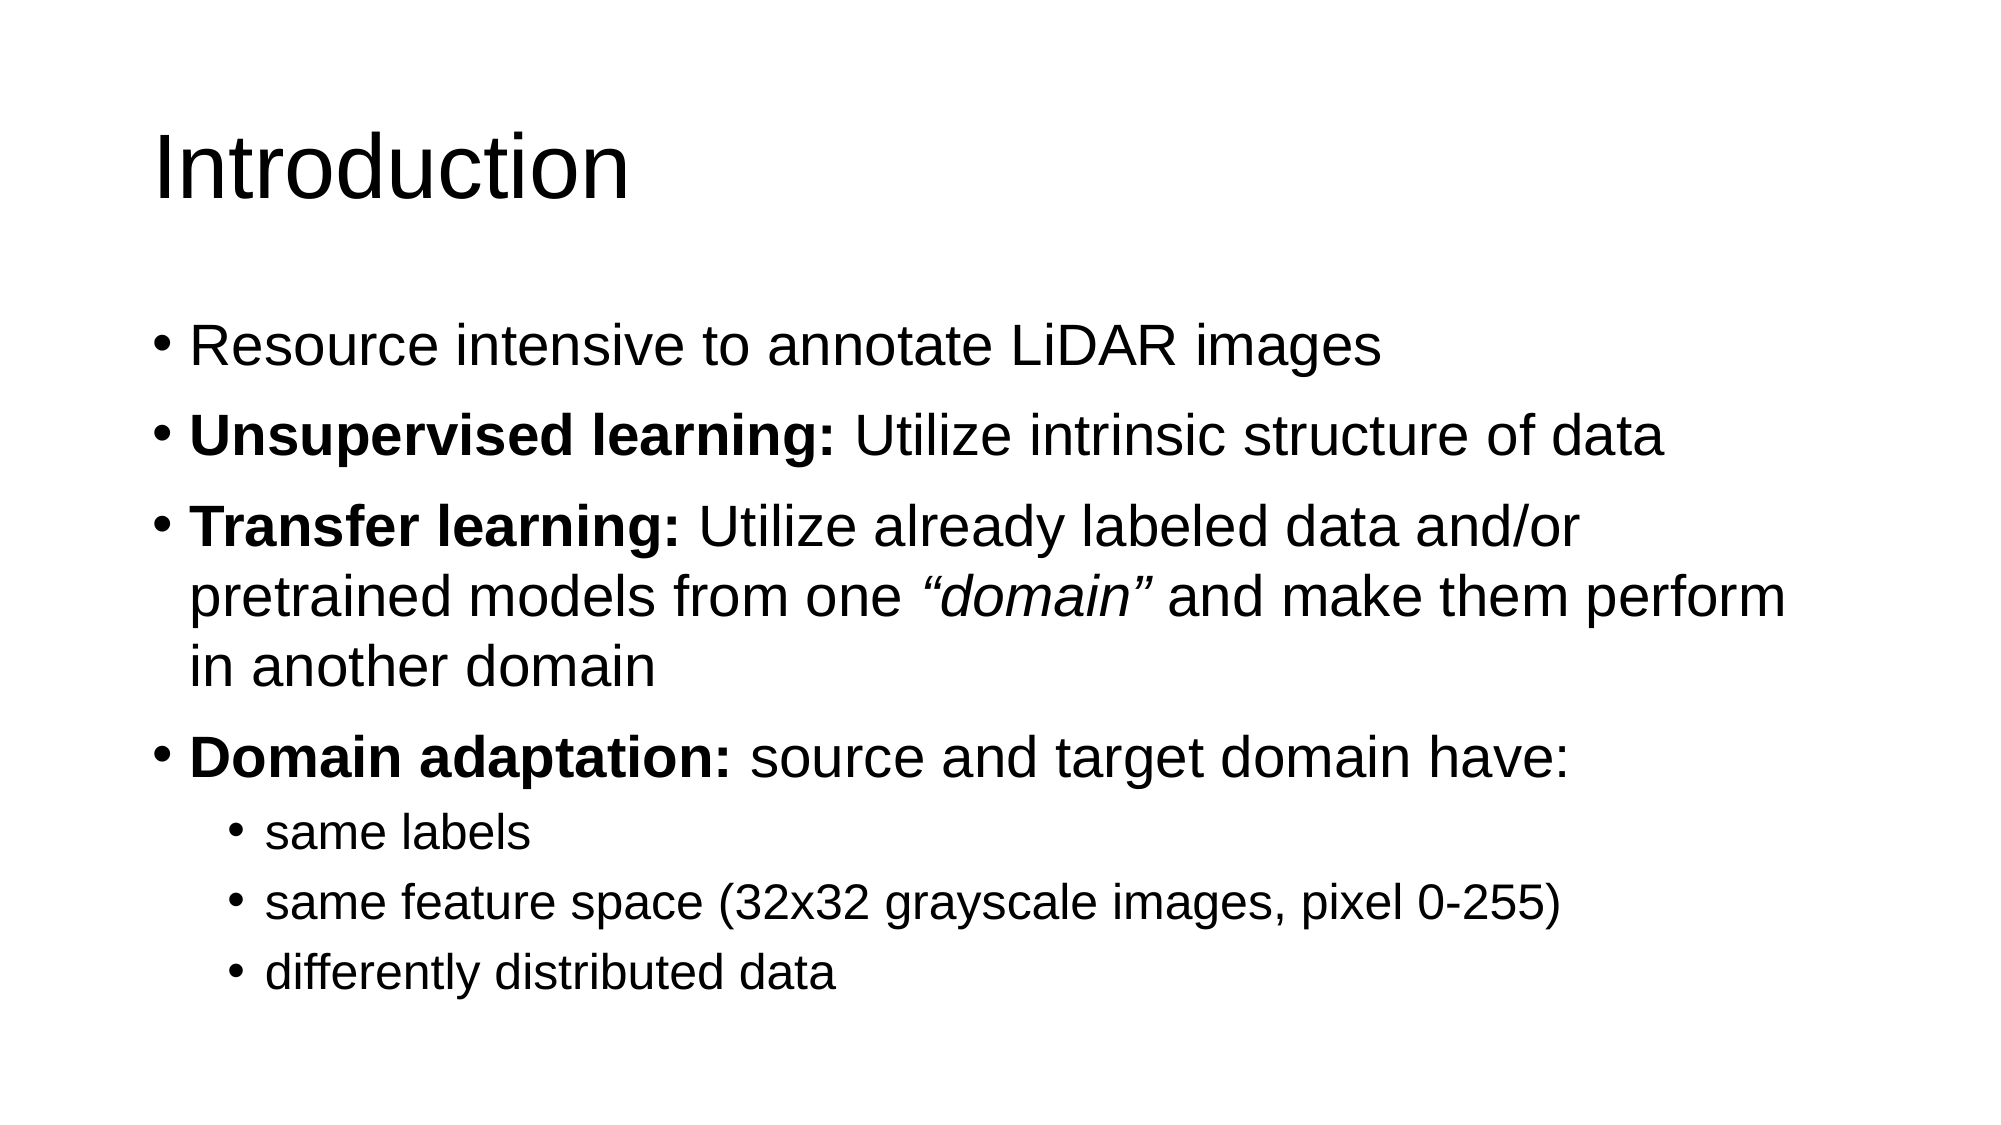

# Introduction
Resource intensive to annotate LiDAR images
Unsupervised learning: Utilize intrinsic structure of data
Transfer learning: Utilize already labeled data and/or pretrained models from one “domain” and make them perform in another domain
Domain adaptation: source and target domain have:
same labels
same feature space (32x32 grayscale images, pixel 0-255)
differently distributed data